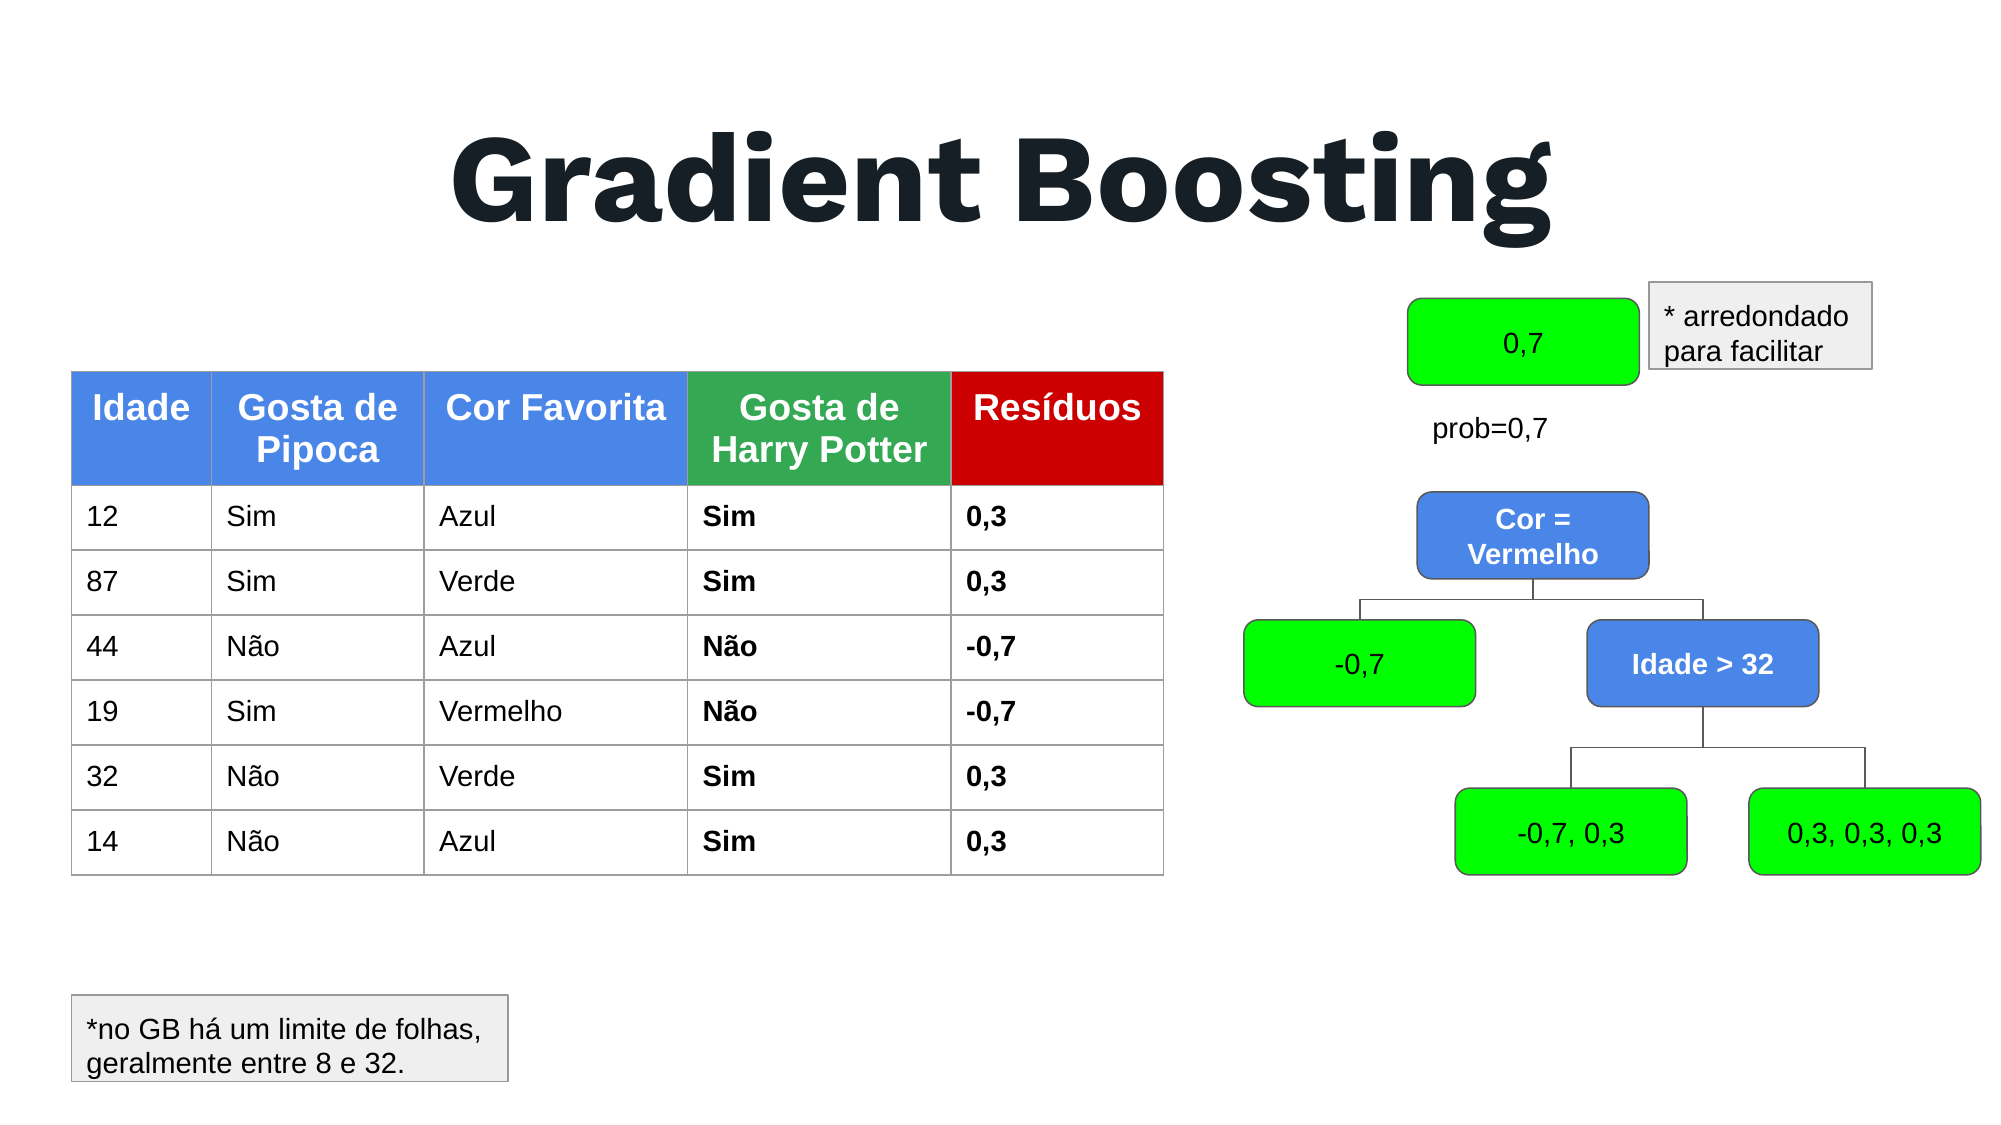

# Gradient Boosting
* arredondado para facilitar
0,7
| Idade | Gosta de Pipoca | Cor Favorita | Gosta de Harry Potter | Resíduos |
| --- | --- | --- | --- | --- |
| 12 | Sim | Azul | Sim | 0,3 |
| 87 | Sim | Verde | Sim | 0,3 |
| 44 | Não | Azul | Não | -0,7 |
| 19 | Sim | Vermelho | Não | -0,7 |
| 32 | Não | Verde | Sim | 0,3 |
| 14 | Não | Azul | Sim | 0,3 |
prob=0,7
Cor = Vermelho
-0,7
Idade > 32
-0,7, 0,3
0,3, 0,3, 0,3
*no GB há um limite de folhas, geralmente entre 8 e 32.